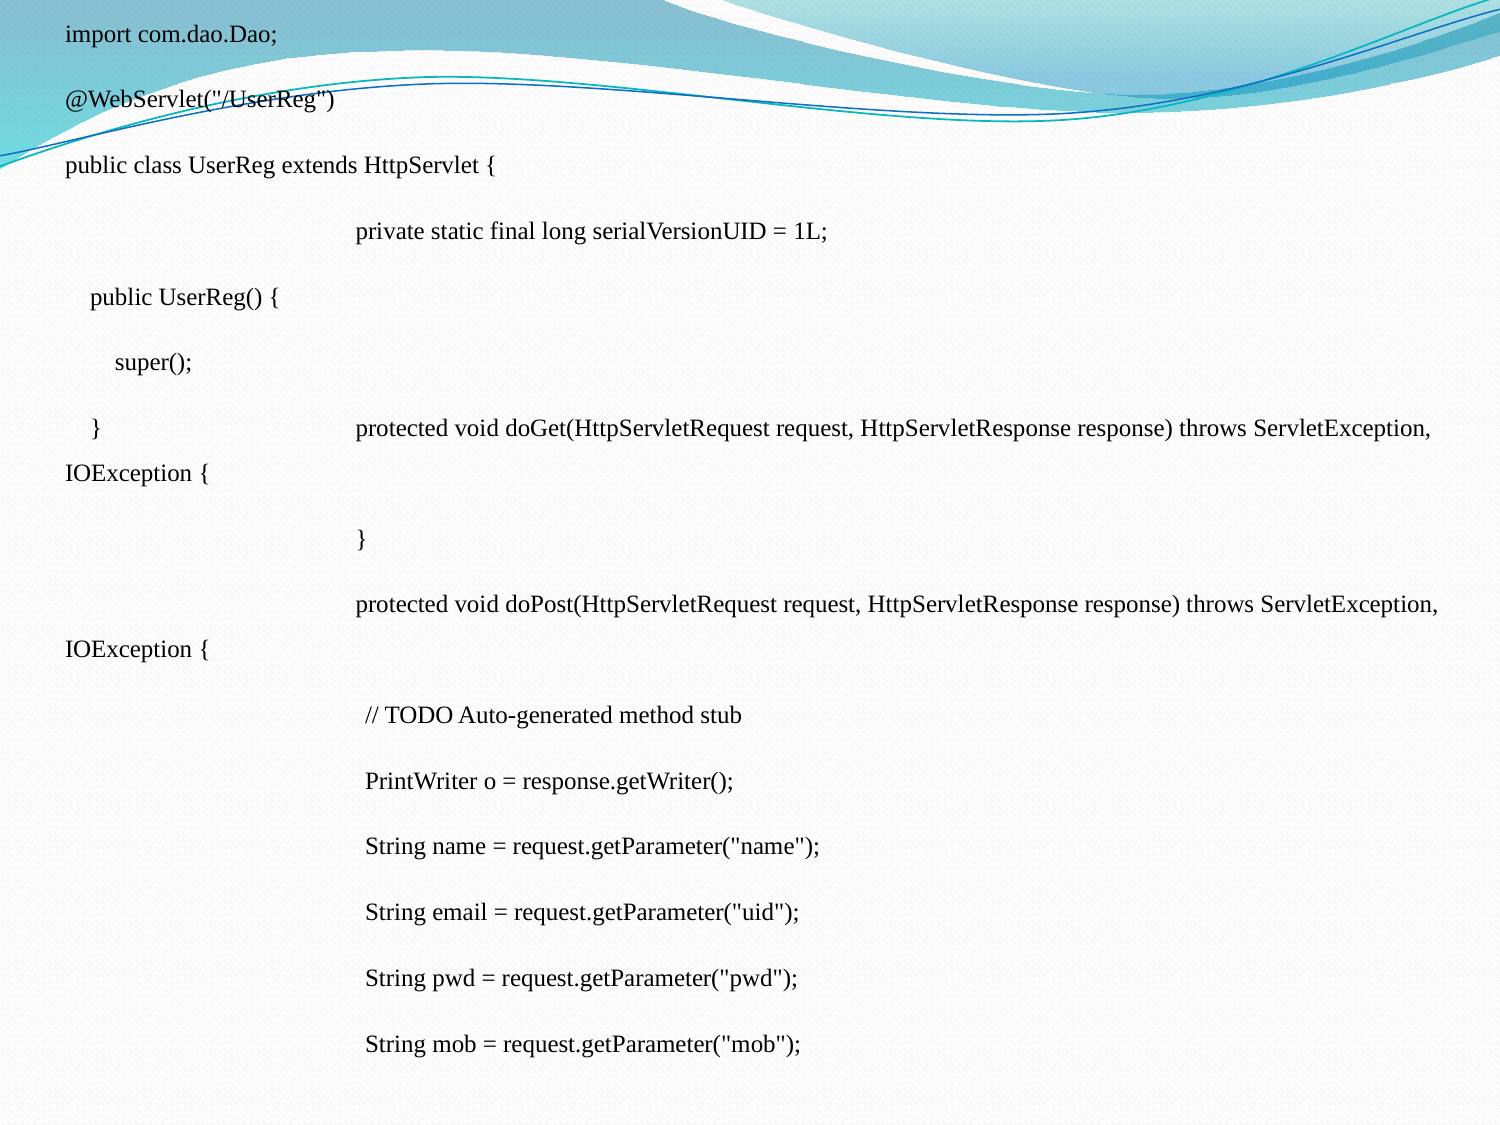

import com.dao.Dao;
@WebServlet("/UserReg")
public class UserReg extends HttpServlet {
	private static final long serialVersionUID = 1L;
    public UserReg() {
        super();
    }	protected void doGet(HttpServletRequest request, HttpServletResponse response) throws ServletException, IOException {
	}
	protected void doPost(HttpServletRequest request, HttpServletResponse response) throws ServletException, IOException {
		// TODO Auto-generated method stub
		PrintWriter o = response.getWriter();
		String name = request.getParameter("name");
		String email = request.getParameter("uid");
		String pwd = request.getParameter("pwd");
		String mob = request.getParameter("mob");